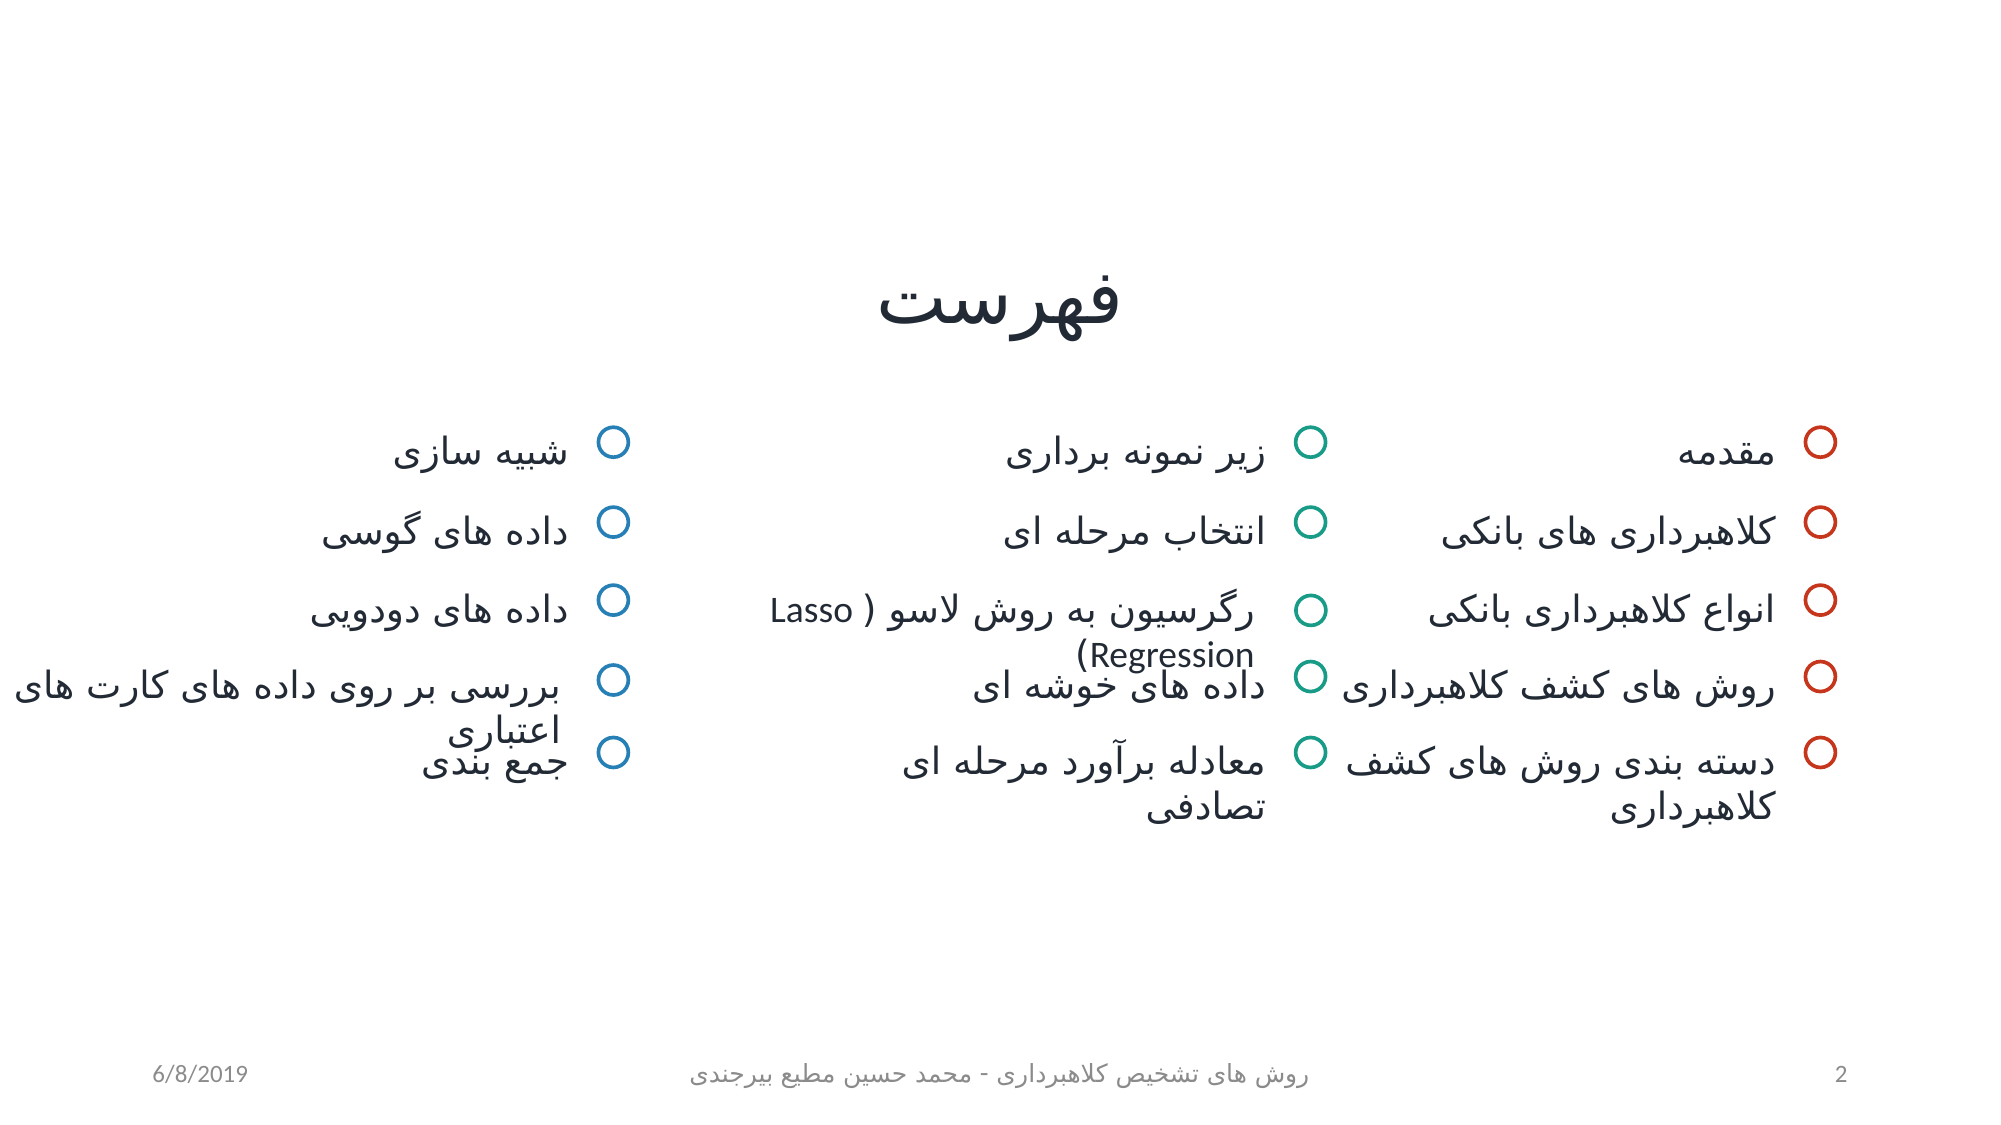

فهرست
شبیه سازی

زیر نمونه برداری

مقدمه

داده های گوسی

انتخاب مرحله ای

کلاهبرداری های بانکی

داده های دودویی

رگرسیون به روش لاسو (Lasso  Regression)

انواع کلاهبرداری بانکی

داده های خوشه ای

روش های کشف کلاهبرداری

بررسی بر روی داده های کارت های اعتباری

جمع بندی

معادله برآورد مرحله ای تصادفی

دسته بندی روش های کشف کلاهبرداری

6/8/2019
روش های تشخیص کلاهبرداری - محمد حسین مطیع بیرجندی
2